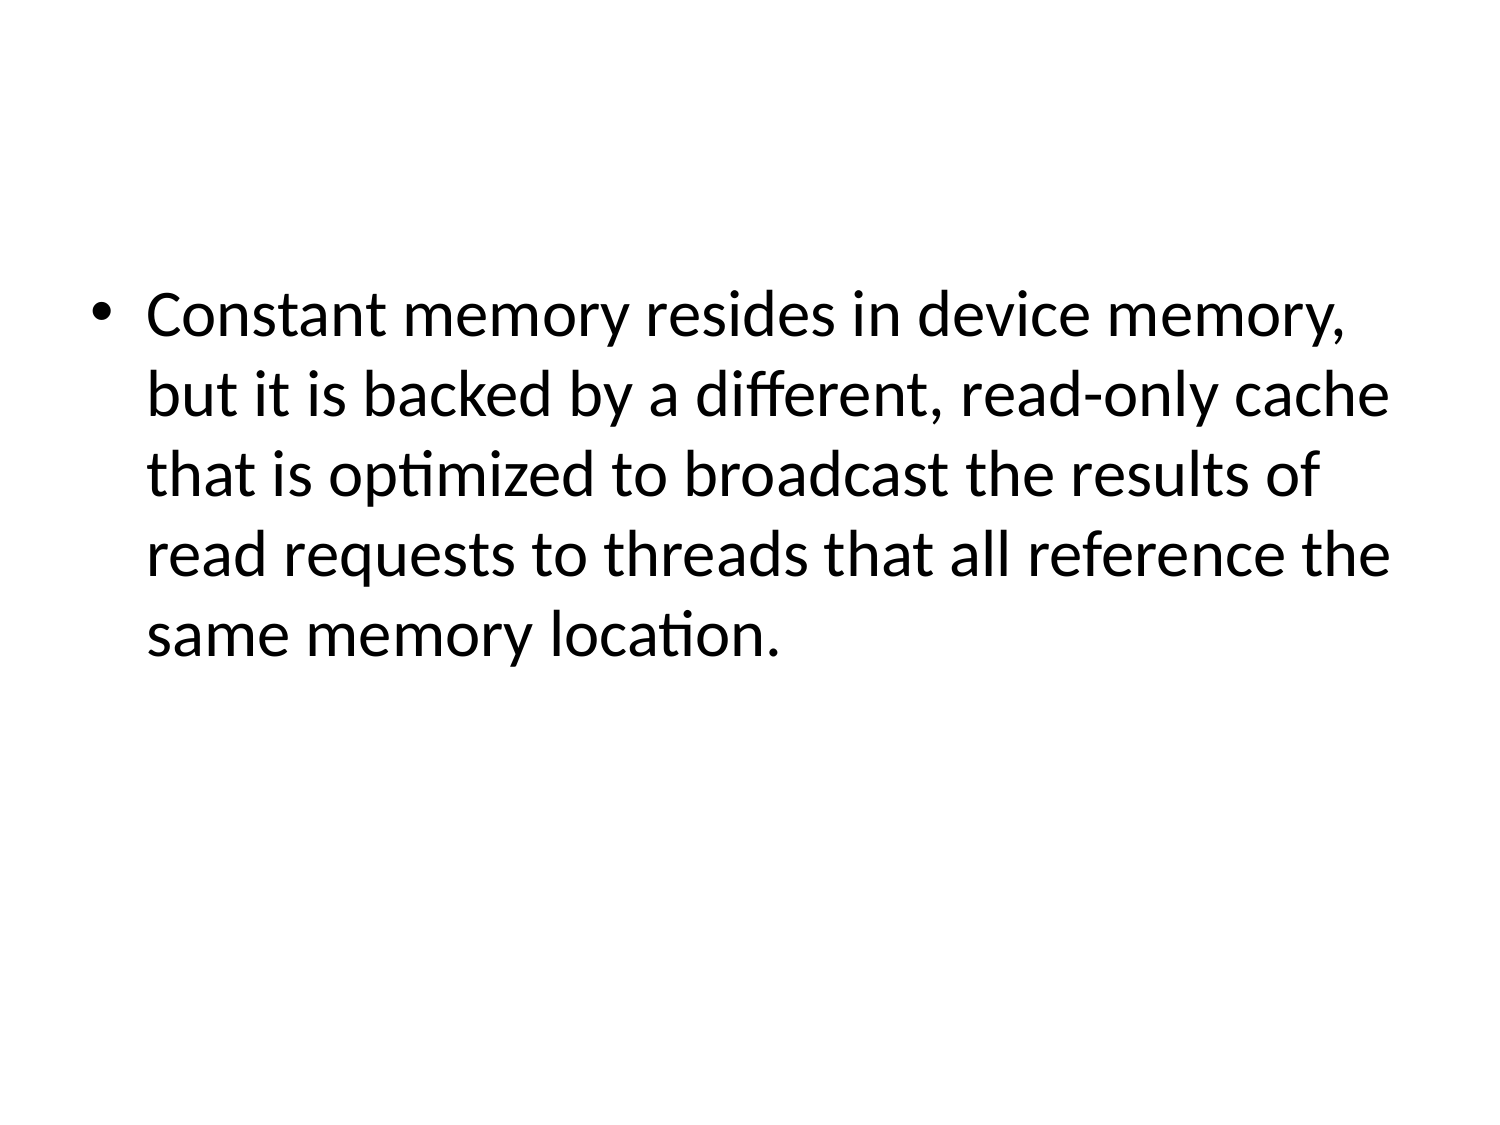

#
Constant memory resides in device memory, but it is backed by a different, read-only cache that is optimized to broadcast the results of read requests to threads that all reference the same memory location.